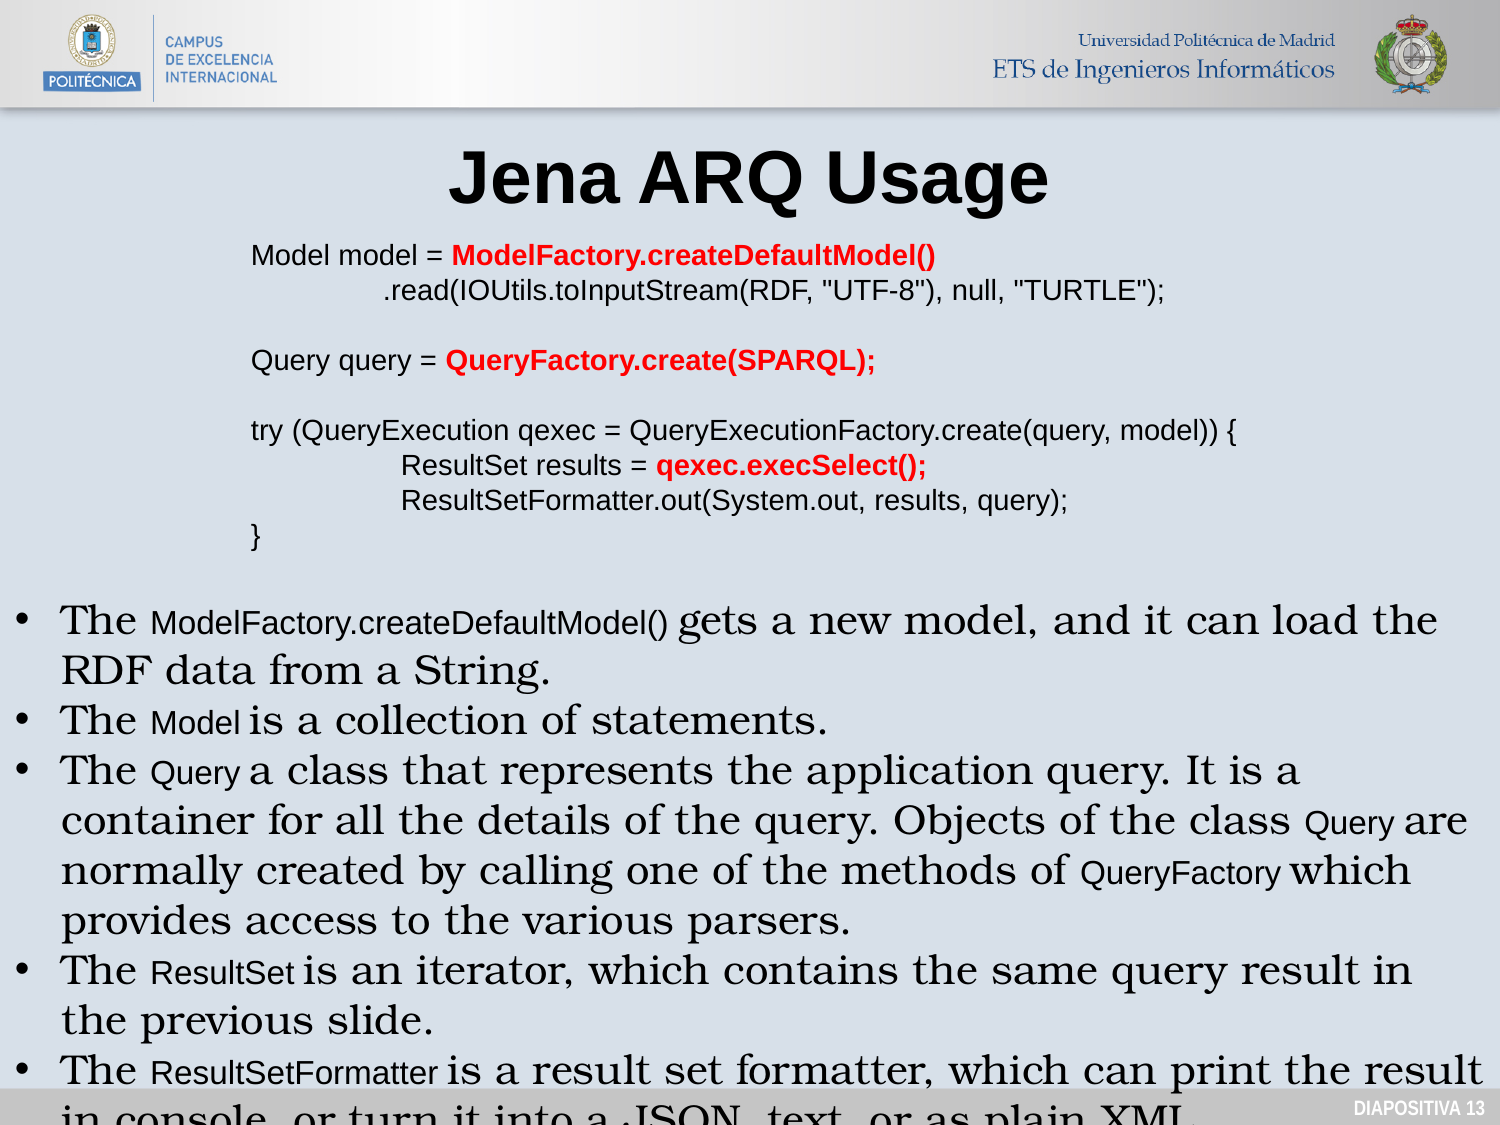

Jena ARQ Usage
Model model = ModelFactory.createDefaultModel()
                .read(IOUtils.toInputStream(RDF, "UTF-8"), null, "TURTLE");

Query query = QueryFactory.create(SPARQL);

try (QueryExecution qexec = QueryExecutionFactory.create(query, model)) {
	ResultSet results = qexec.execSelect();
	ResultSetFormatter.out(System.out, results, query);
}

The ModelFactory.createDefaultModel() gets a new model, and it can load the RDF data from a String.
The Model is a collection of statements.
The Query a class that represents the application query. It is a container for all the details of the query. Objects of the class Query are normally created by calling one of the methods of QueryFactory which provides access to the various parsers.
The ResultSet is an iterator, which contains the same query result in the previous slide.
The ResultSetFormatter is a result set formatter, which can print the result in console, or turn it into a JSON, text, or as plain XML.
DIAPOSITIVA 13